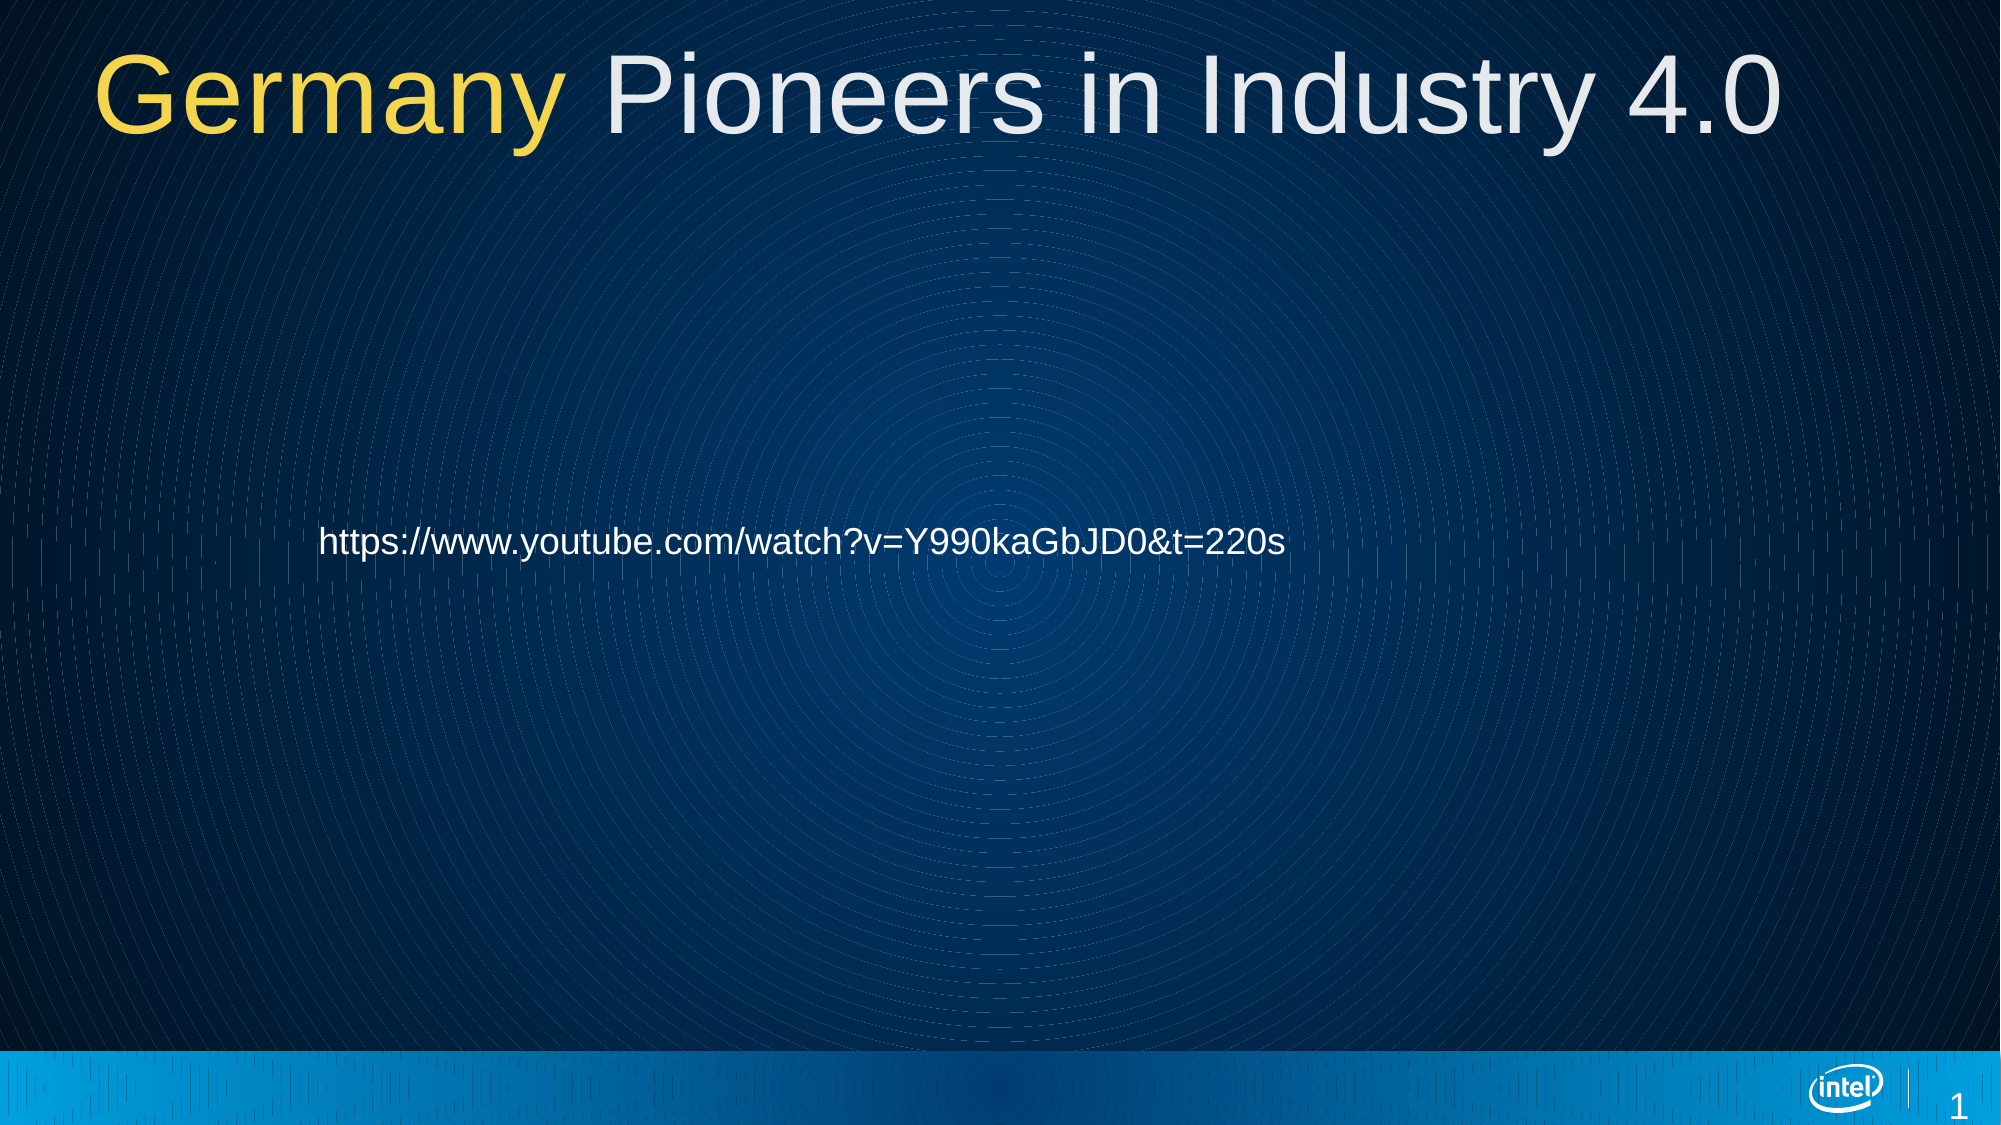

# Germany Pioneers in Industry 4.0
https://www.youtube.com/watch?v=Y990kaGbJD0&t=220s

15